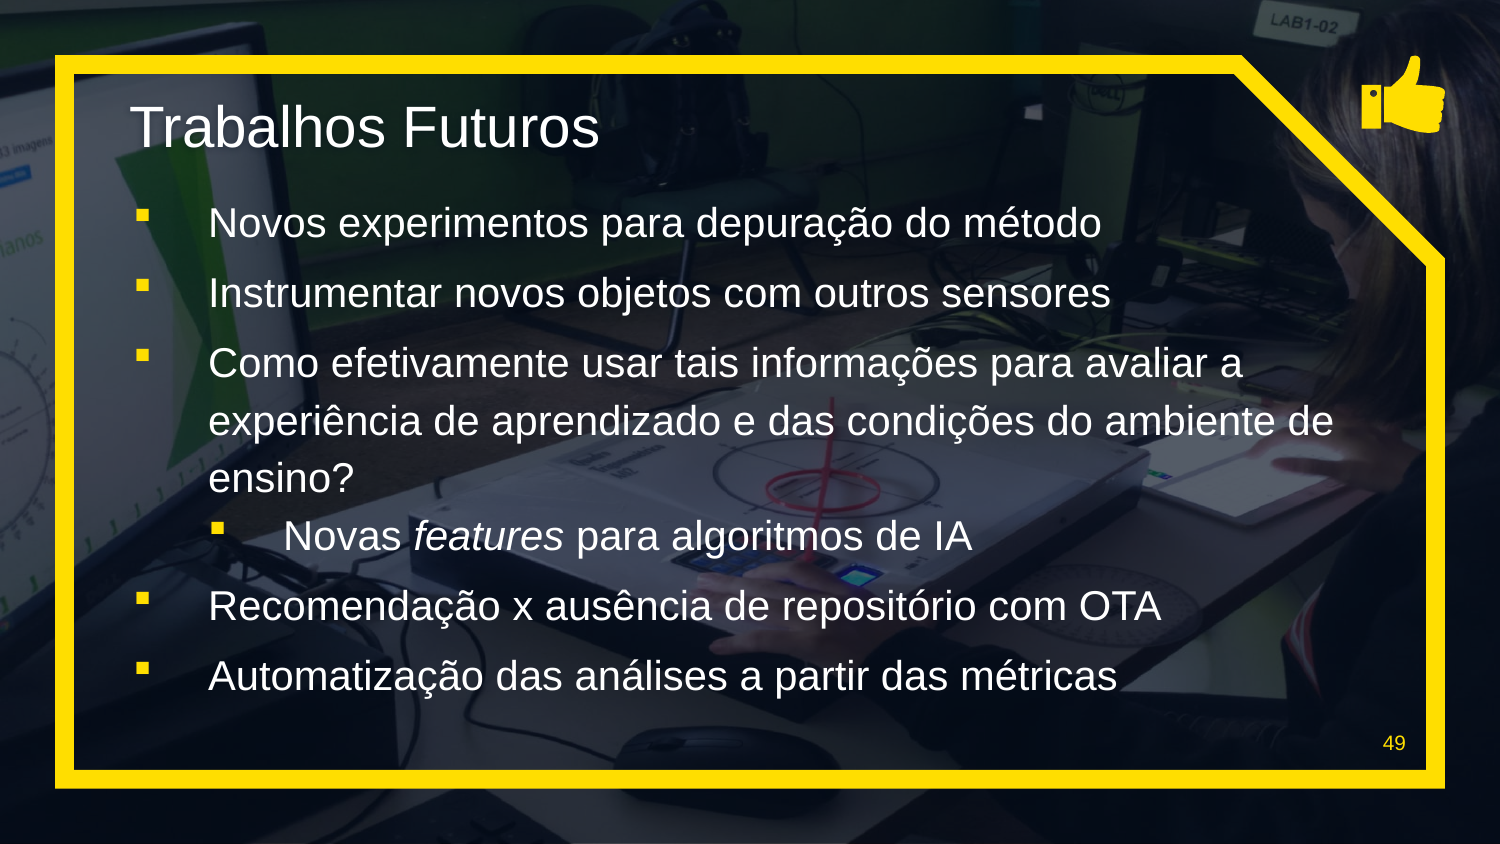

# Trabalhos Futuros
Novos experimentos para depuração do método
Instrumentar novos objetos com outros sensores
Como efetivamente usar tais informações para avaliar a experiência de aprendizado e das condições do ambiente de ensino?
Novas features para algoritmos de IA
Recomendação x ausência de repositório com OTA
Automatização das análises a partir das métricas
49